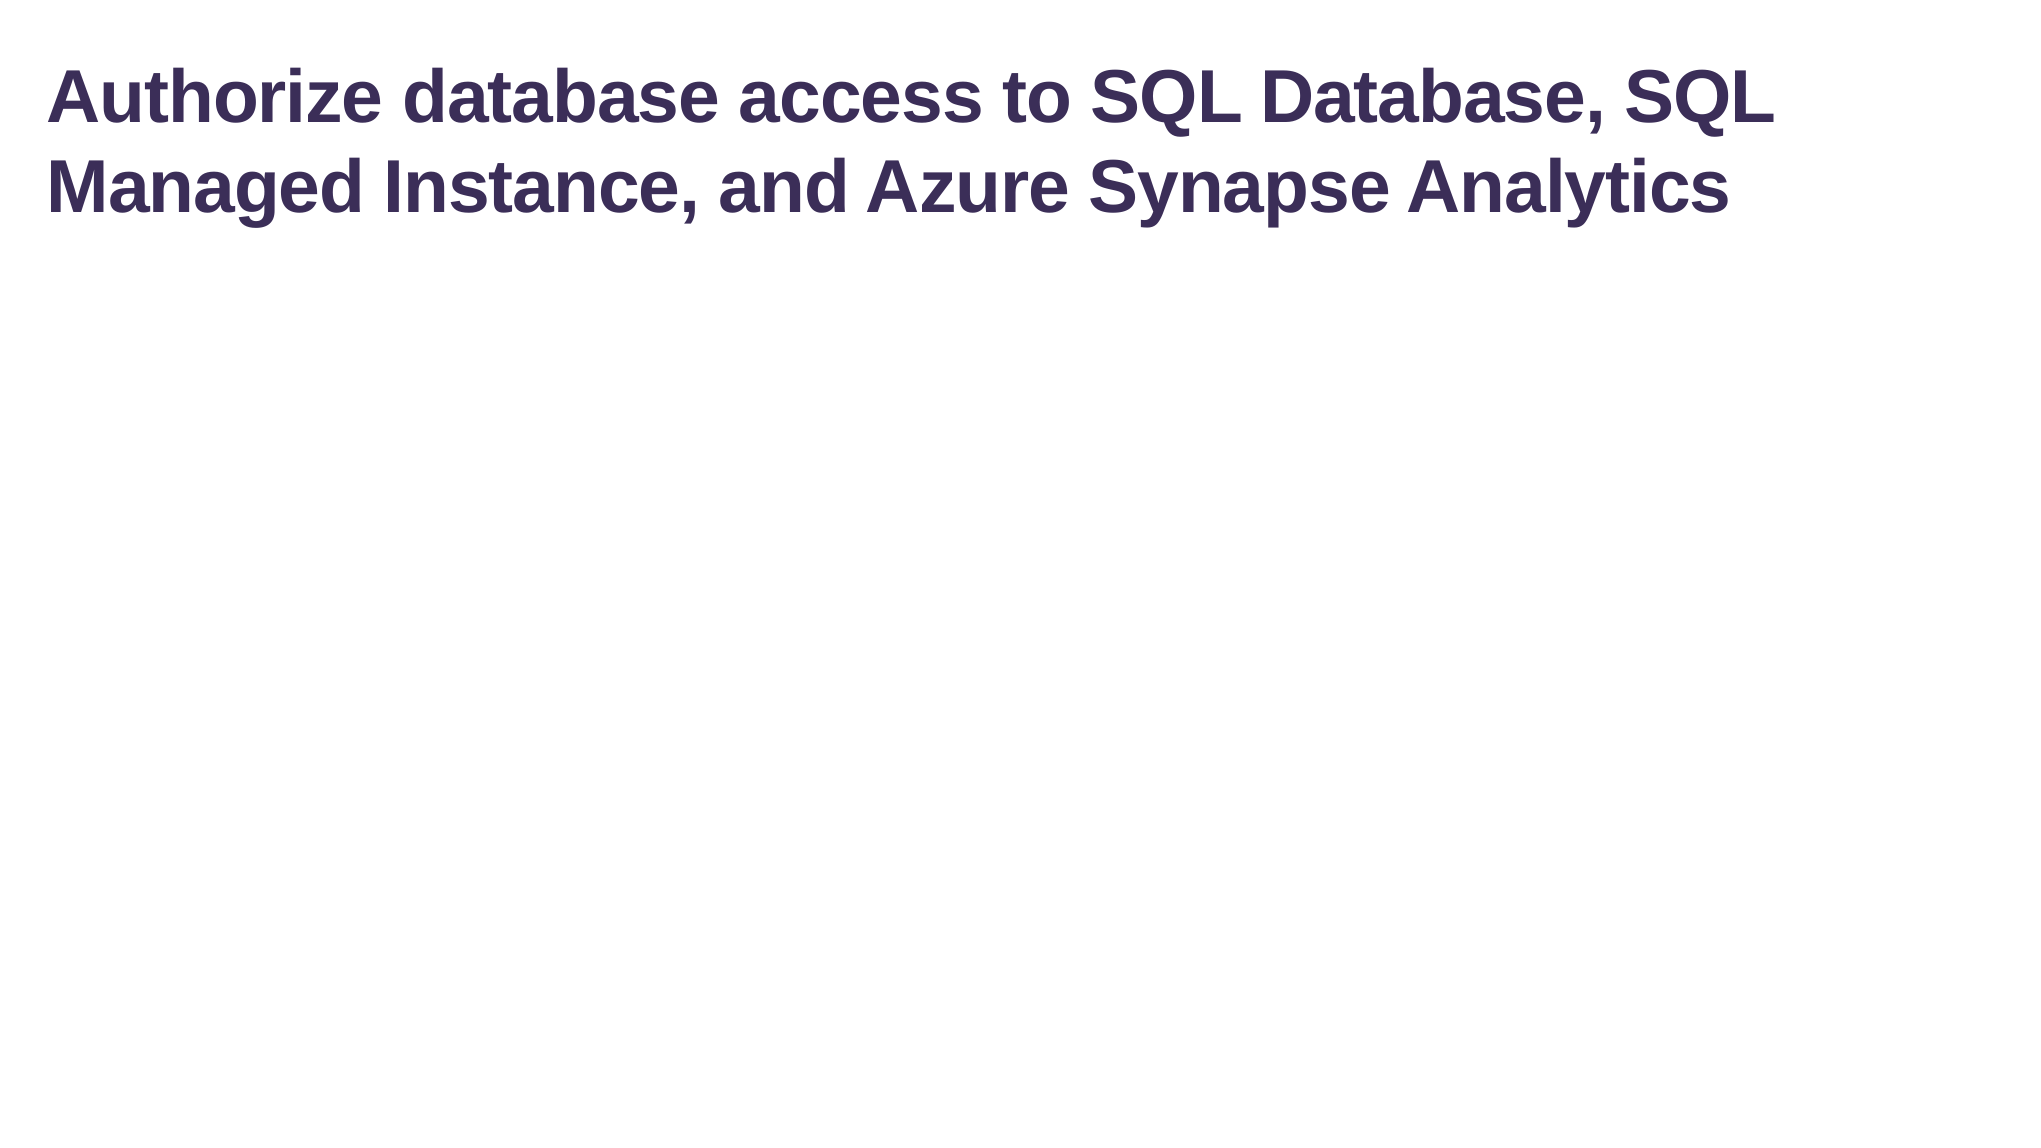

# Authorize database access to SQL Database, SQL Managed Instance, and Azure Synapse Analytics